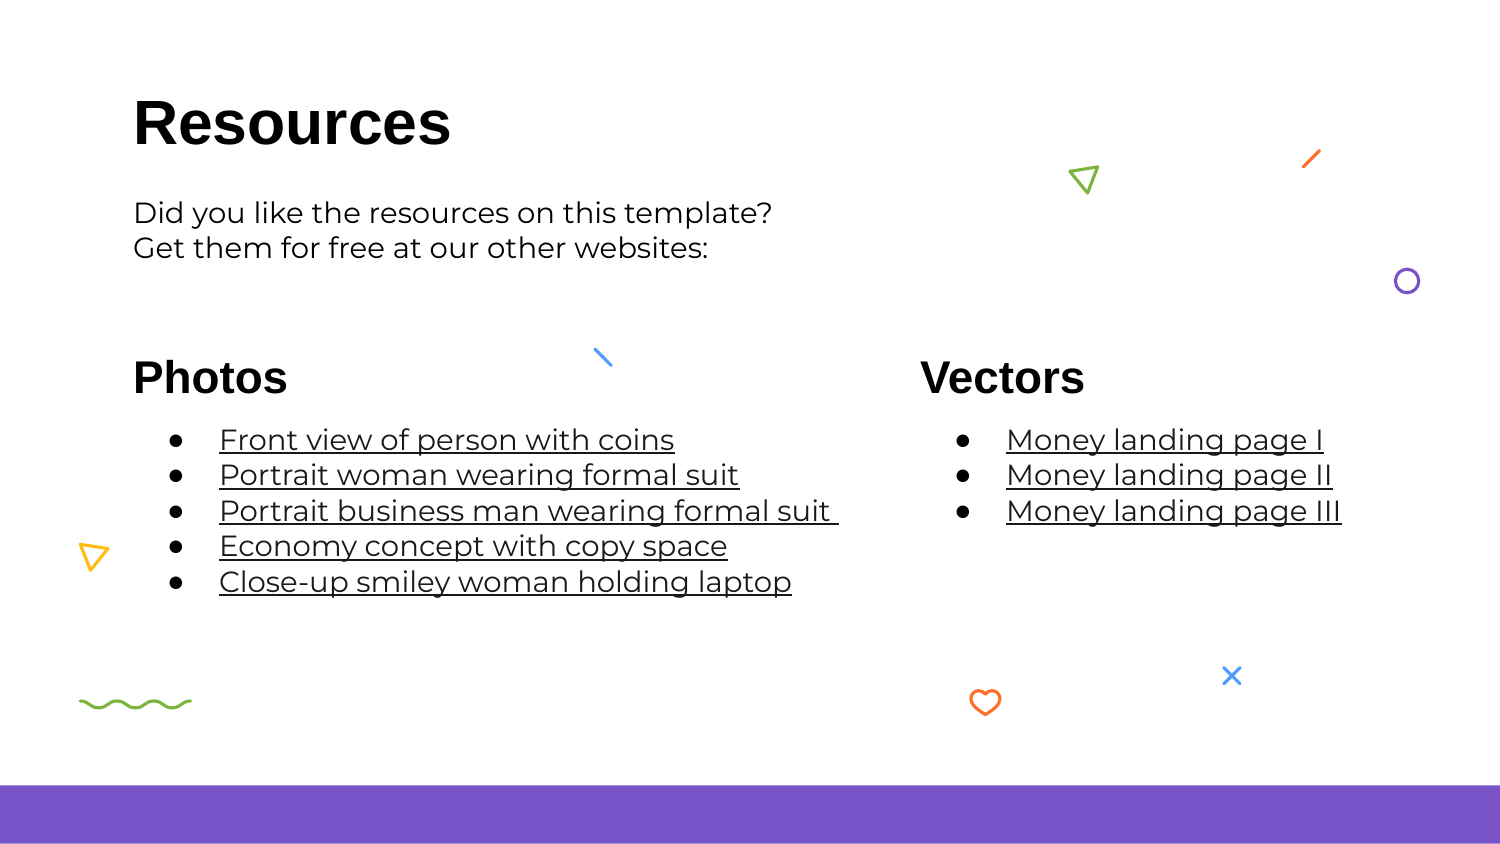

# Resources
Did you like the resources on this template? Get them for free at our other websites:
Photos
Vectors
Front view of person with coins
Portrait woman wearing formal suit
Portrait business man wearing formal suit
Economy concept with copy space
Close-up smiley woman holding laptop
Money landing page I
Money landing page II
Money landing page III